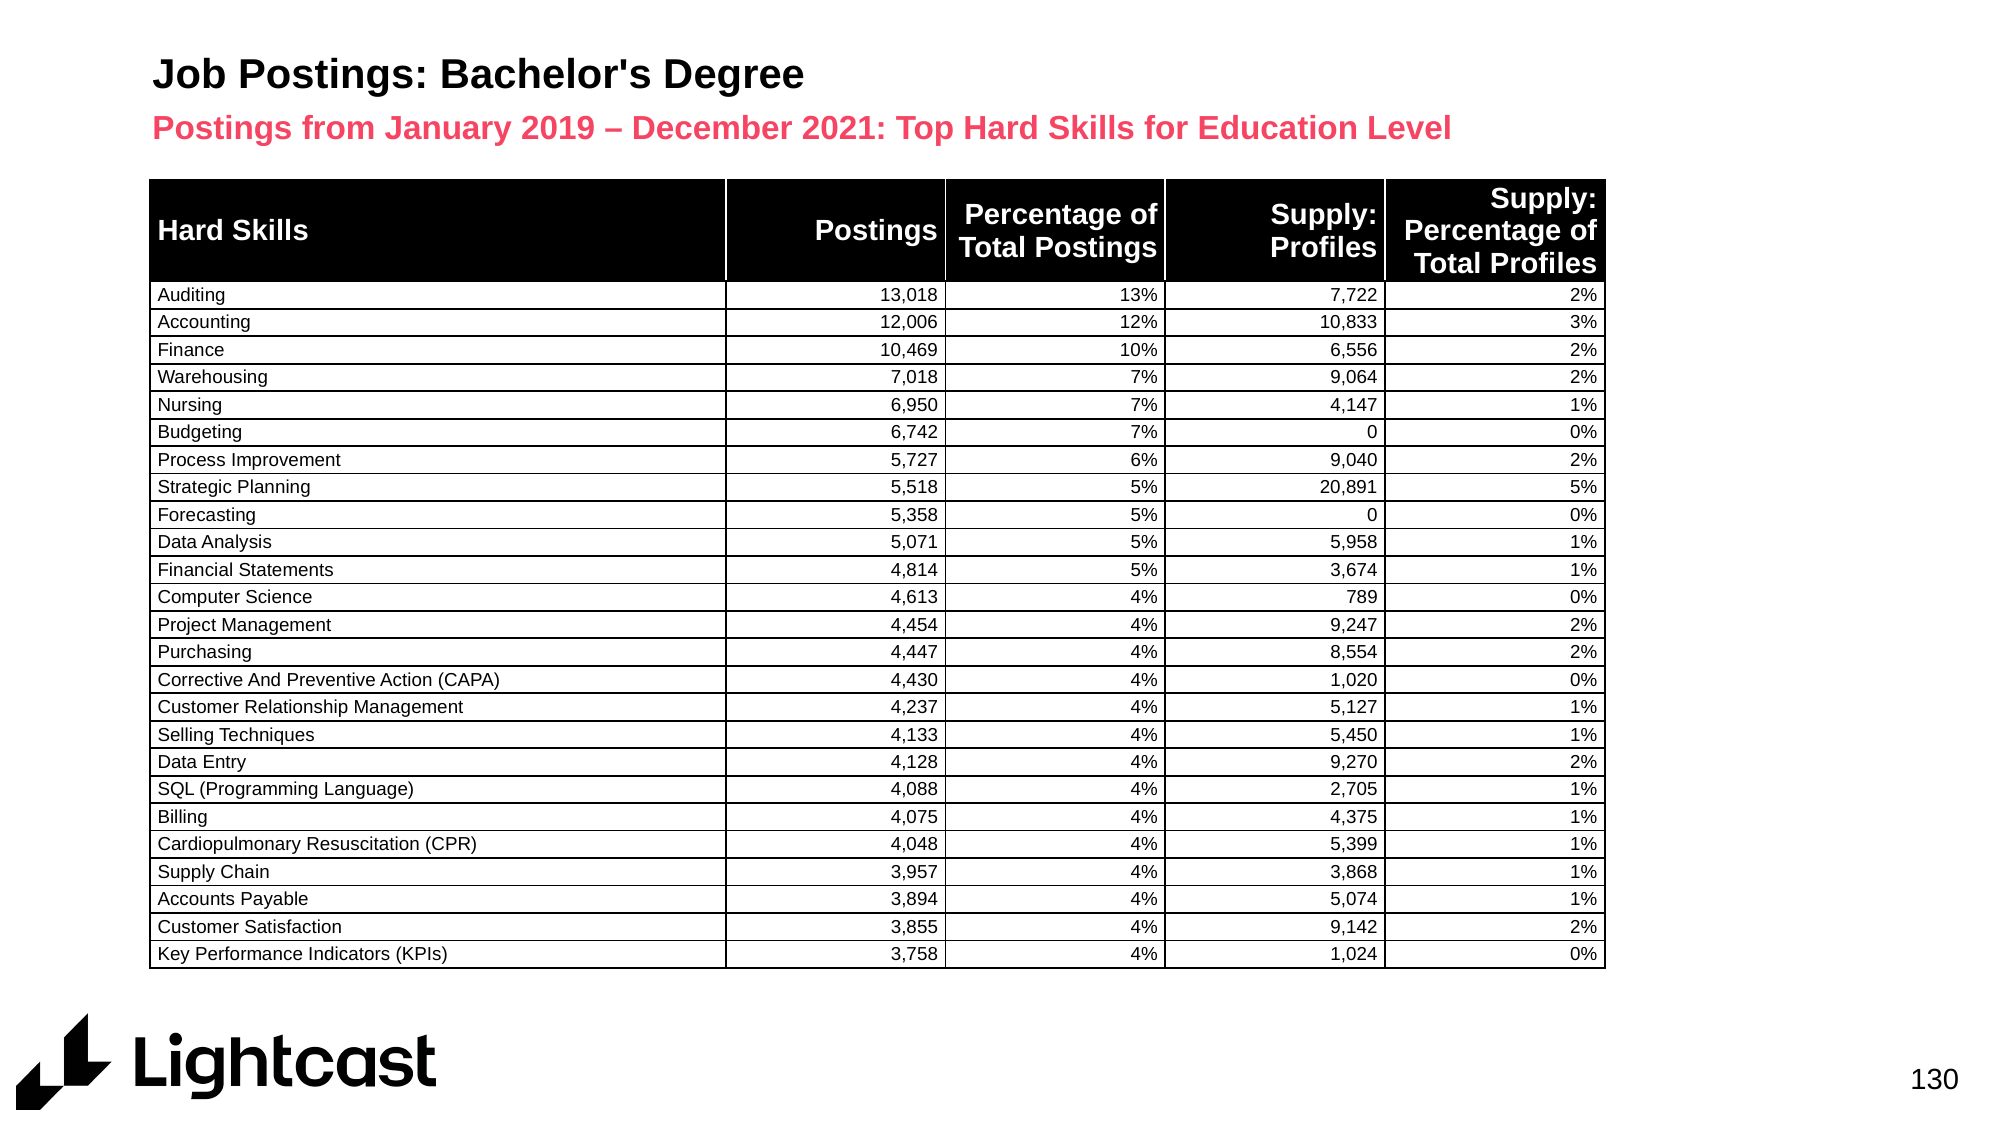

# Job Postings: Bachelor's Degree
Postings from January 2019 – December 2021: Top Hard Skills for Education Level
| Hard Skills | Postings | Percentage of Total Postings | Supply: Profiles | Supply: Percentage of Total Profiles |
| --- | --- | --- | --- | --- |
| Auditing | 13,018 | 13% | 7,722 | 2% |
| Accounting | 12,006 | 12% | 10,833 | 3% |
| Finance | 10,469 | 10% | 6,556 | 2% |
| Warehousing | 7,018 | 7% | 9,064 | 2% |
| Nursing | 6,950 | 7% | 4,147 | 1% |
| Budgeting | 6,742 | 7% | 0 | 0% |
| Process Improvement | 5,727 | 6% | 9,040 | 2% |
| Strategic Planning | 5,518 | 5% | 20,891 | 5% |
| Forecasting | 5,358 | 5% | 0 | 0% |
| Data Analysis | 5,071 | 5% | 5,958 | 1% |
| Financial Statements | 4,814 | 5% | 3,674 | 1% |
| Computer Science | 4,613 | 4% | 789 | 0% |
| Project Management | 4,454 | 4% | 9,247 | 2% |
| Purchasing | 4,447 | 4% | 8,554 | 2% |
| Corrective And Preventive Action (CAPA) | 4,430 | 4% | 1,020 | 0% |
| Customer Relationship Management | 4,237 | 4% | 5,127 | 1% |
| Selling Techniques | 4,133 | 4% | 5,450 | 1% |
| Data Entry | 4,128 | 4% | 9,270 | 2% |
| SQL (Programming Language) | 4,088 | 4% | 2,705 | 1% |
| Billing | 4,075 | 4% | 4,375 | 1% |
| Cardiopulmonary Resuscitation (CPR) | 4,048 | 4% | 5,399 | 1% |
| Supply Chain | 3,957 | 4% | 3,868 | 1% |
| Accounts Payable | 3,894 | 4% | 5,074 | 1% |
| Customer Satisfaction | 3,855 | 4% | 9,142 | 2% |
| Key Performance Indicators (KPIs) | 3,758 | 4% | 1,024 | 0% |